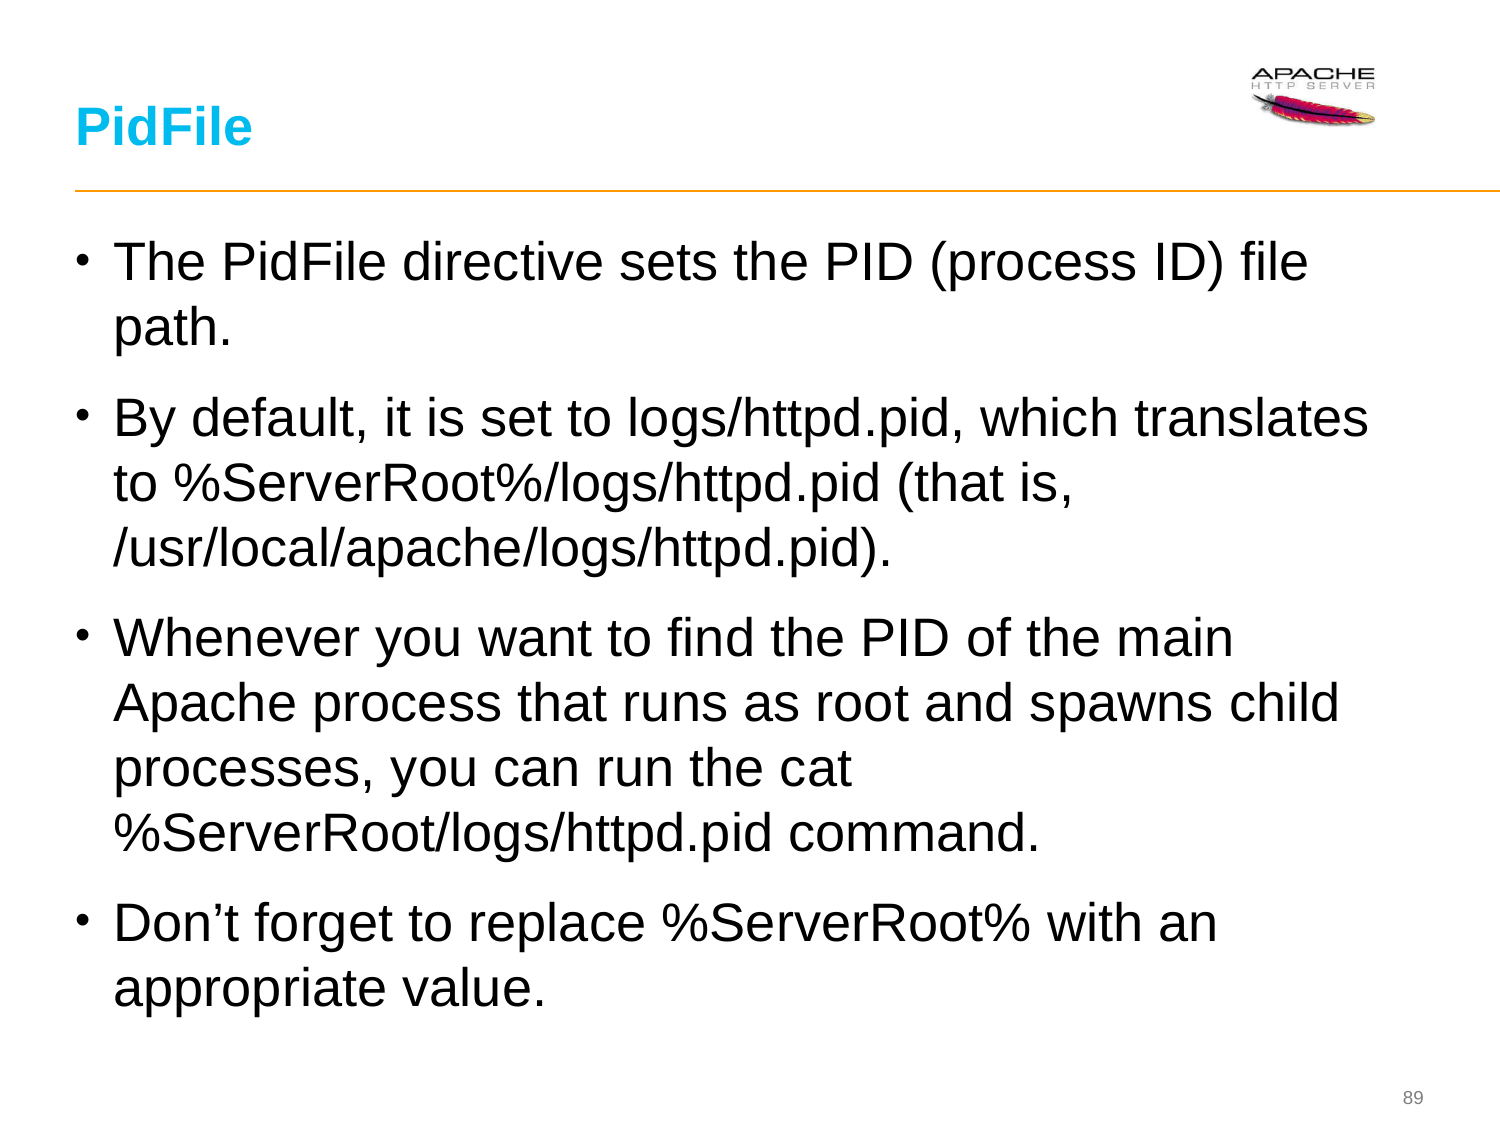

# PidFile
The PidFile directive sets the PID (process ID) file path.
By default, it is set to logs/httpd.pid, which translates to %ServerRoot%/logs/httpd.pid (that is, /usr/local/apache/logs/httpd.pid).
Whenever you want to find the PID of the main Apache process that runs as root and spawns child processes, you can run the cat %ServerRoot/logs/httpd.pid command.
Don’t forget to replace %ServerRoot% with an appropriate value.